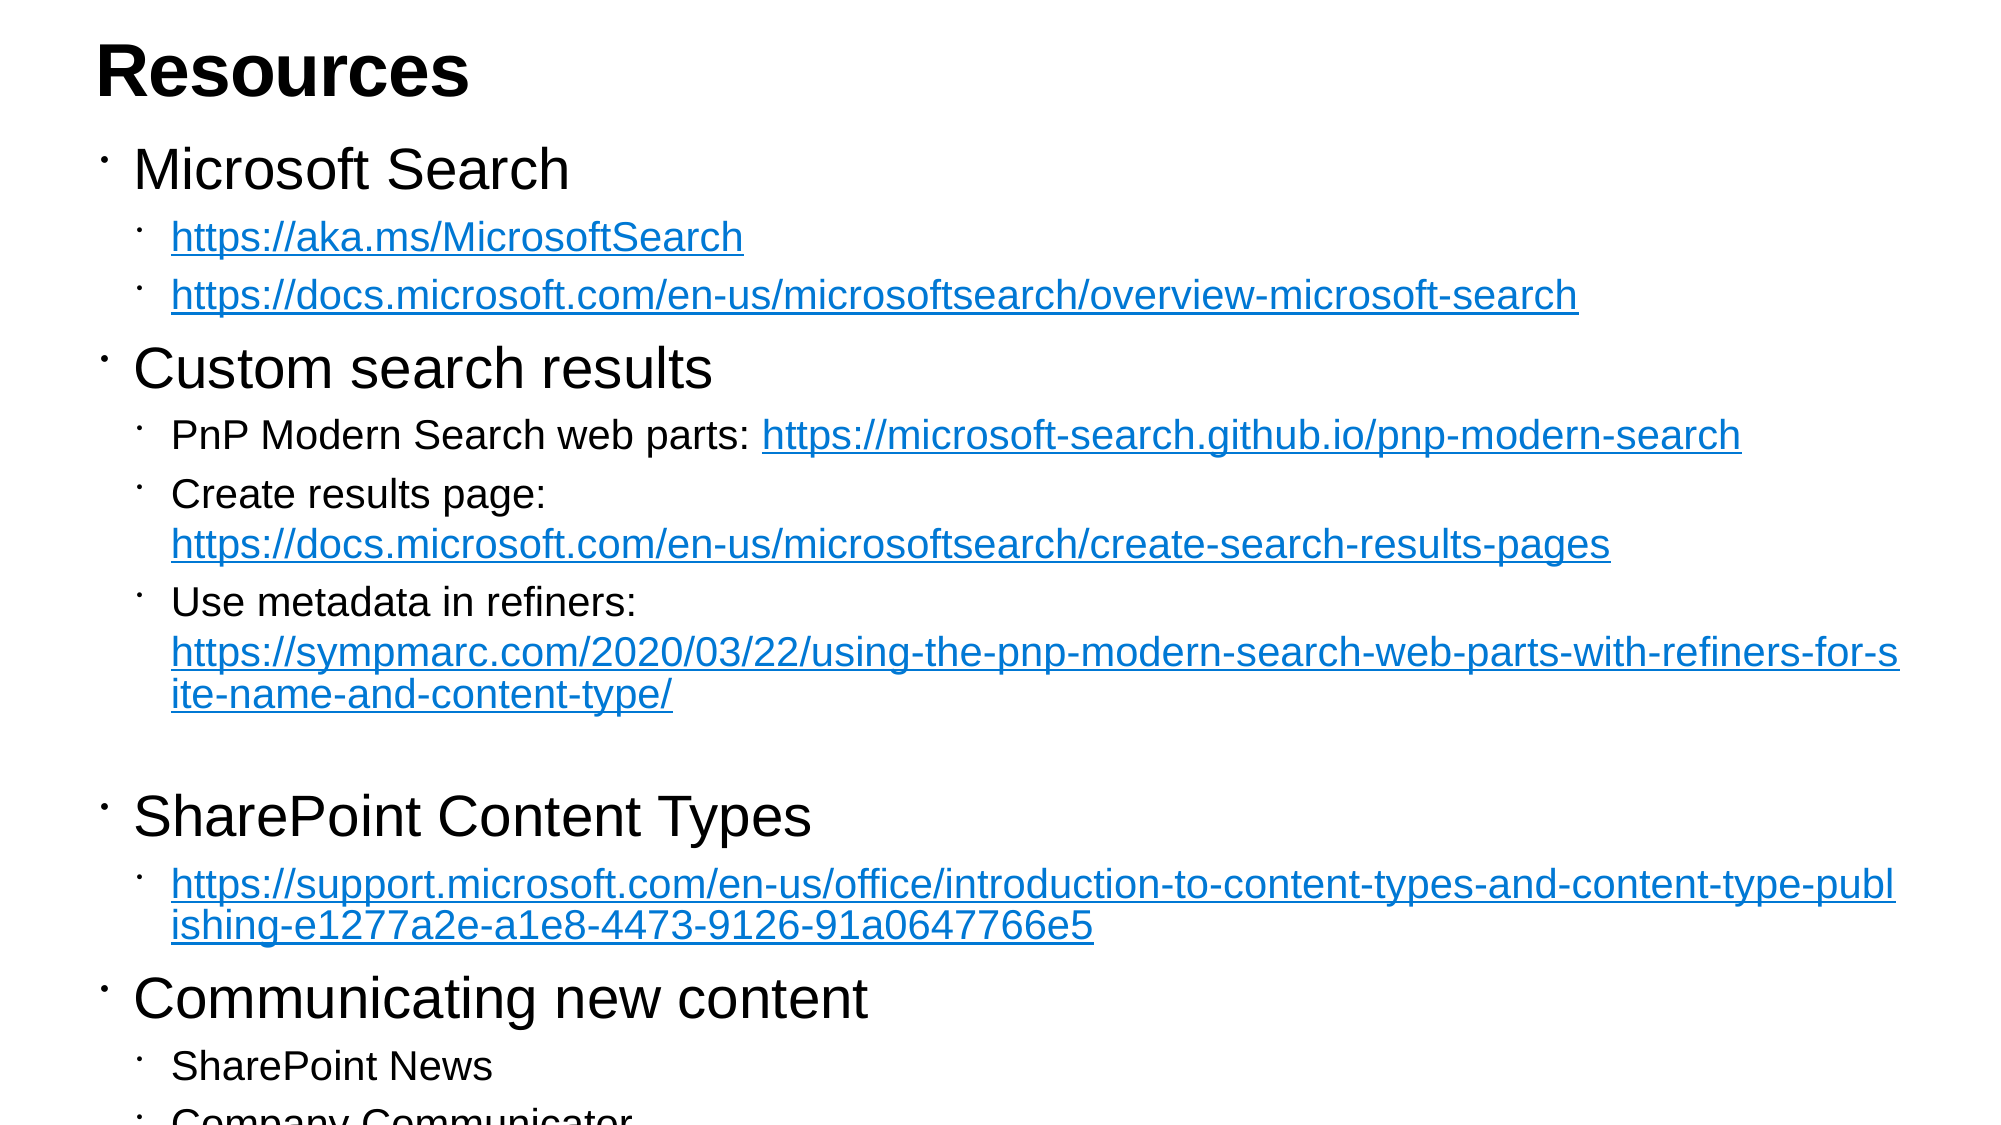

# Resources
Microsoft Search
https://aka.ms/MicrosoftSearch
https://docs.microsoft.com/en-us/microsoftsearch/overview-microsoft-search
Custom search results
PnP Modern Search web parts: https://microsoft-search.github.io/pnp-modern-search
Create results page: https://docs.microsoft.com/en-us/microsoftsearch/create-search-results-pages
Use metadata in refiners: https://sympmarc.com/2020/03/22/using-the-pnp-modern-search-web-parts-with-refiners-for-site-name-and-content-type/
SharePoint Content Types
https://support.microsoft.com/en-us/office/introduction-to-content-types-and-content-type-publishing-e1277a2e-a1e8-4473-9126-91a0647766e5
Communicating new content
SharePoint News
Company Communicator
Yammer in Teams